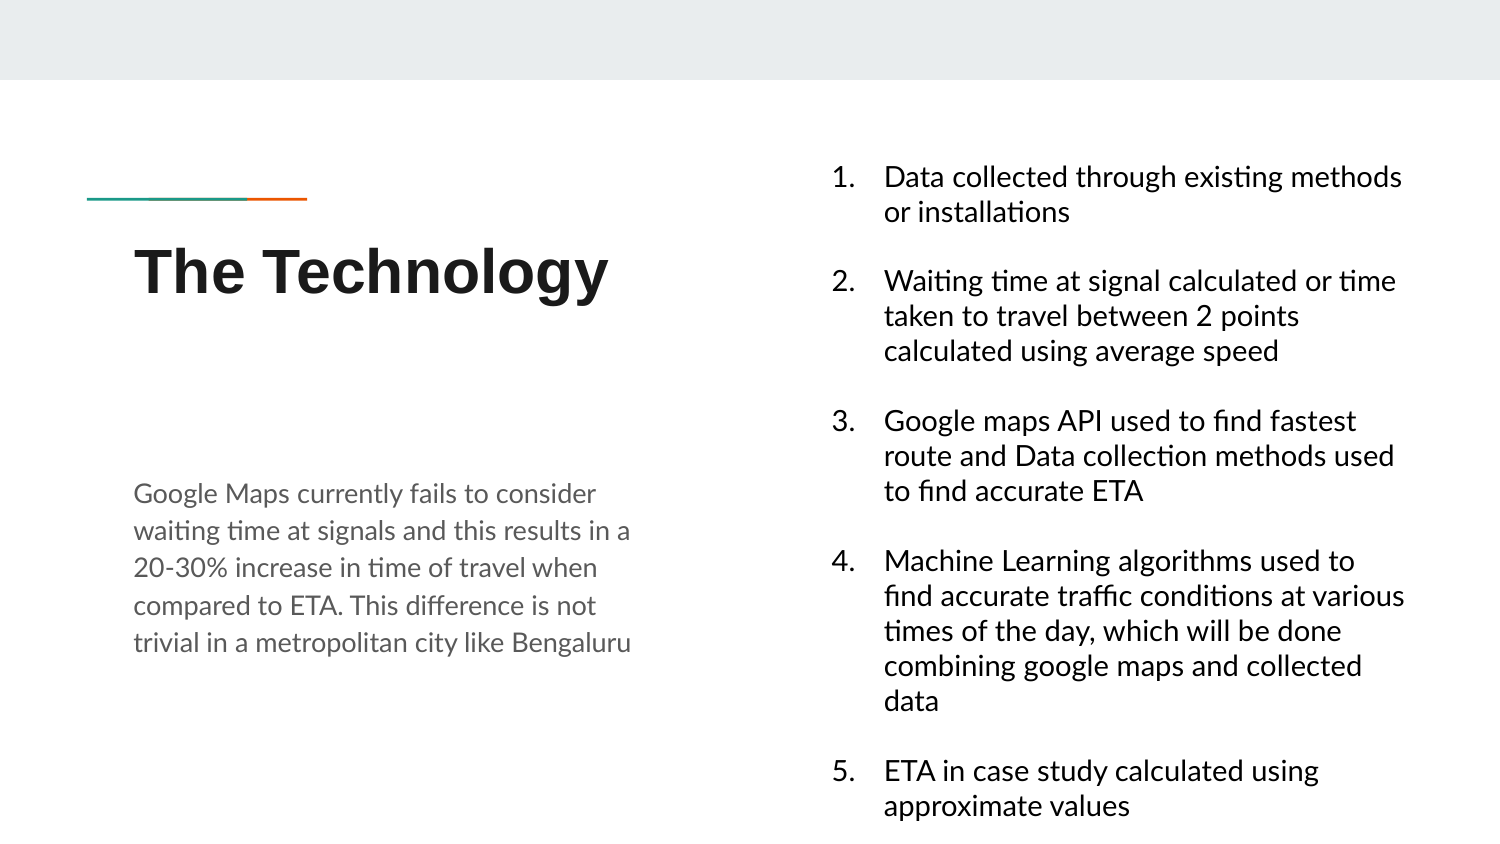

Data collected through existing methods or installations

Waiting time at signal calculated or time taken to travel between 2 points calculated using average speed

Google maps API used to find fastest route and Data collection methods used to find accurate ETA

Machine Learning algorithms used to find accurate traffic conditions at various times of the day, which will be done combining google maps and collected data

ETA in case study calculated using approximate values

Investments made by BBMP or  BTP

# The Technology
Google Maps currently fails to consider waiting time at signals and this results in a 20-30% increase in time of travel when compared to ETA. This difference is not trivial in a metropolitan city like Bengaluru